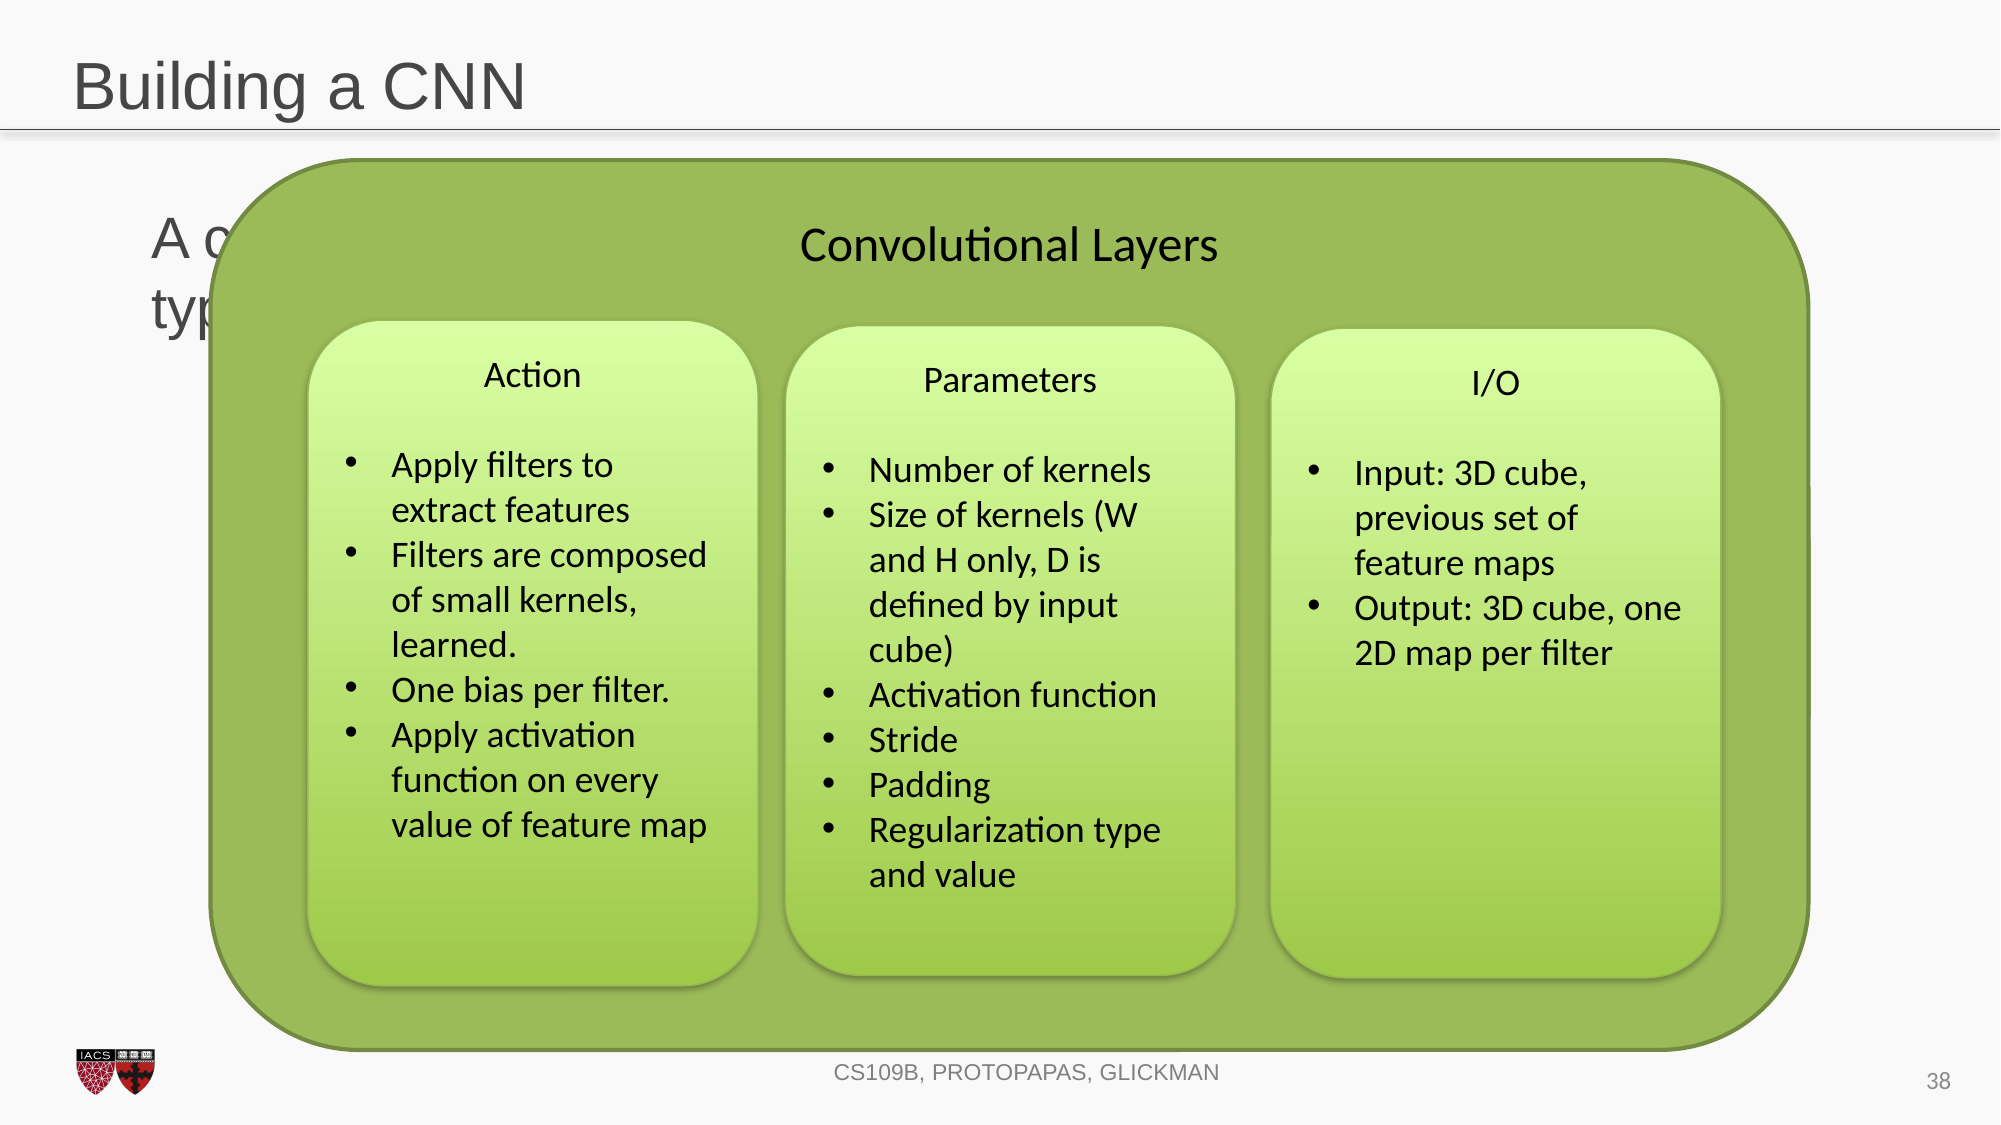

# Building a CNN
Convolutional Layers
A convolutional neural network is built by stacking layers, typically of 3 types:
Action

Apply filters to extract features
Filters are composed of small kernels, learned.
One bias per filter.
Apply activation function on every value of feature map
Parameters

Number of kernels
Size of kernels (W and H only, D is defined by input cube)
Activation function
Stride
Padding
Regularization type and value

I/O

Input: 3D cube, previous set of feature maps
Output: 3D cube, one 2D map per filter

Fully connected Layers
Pooling Layers
38